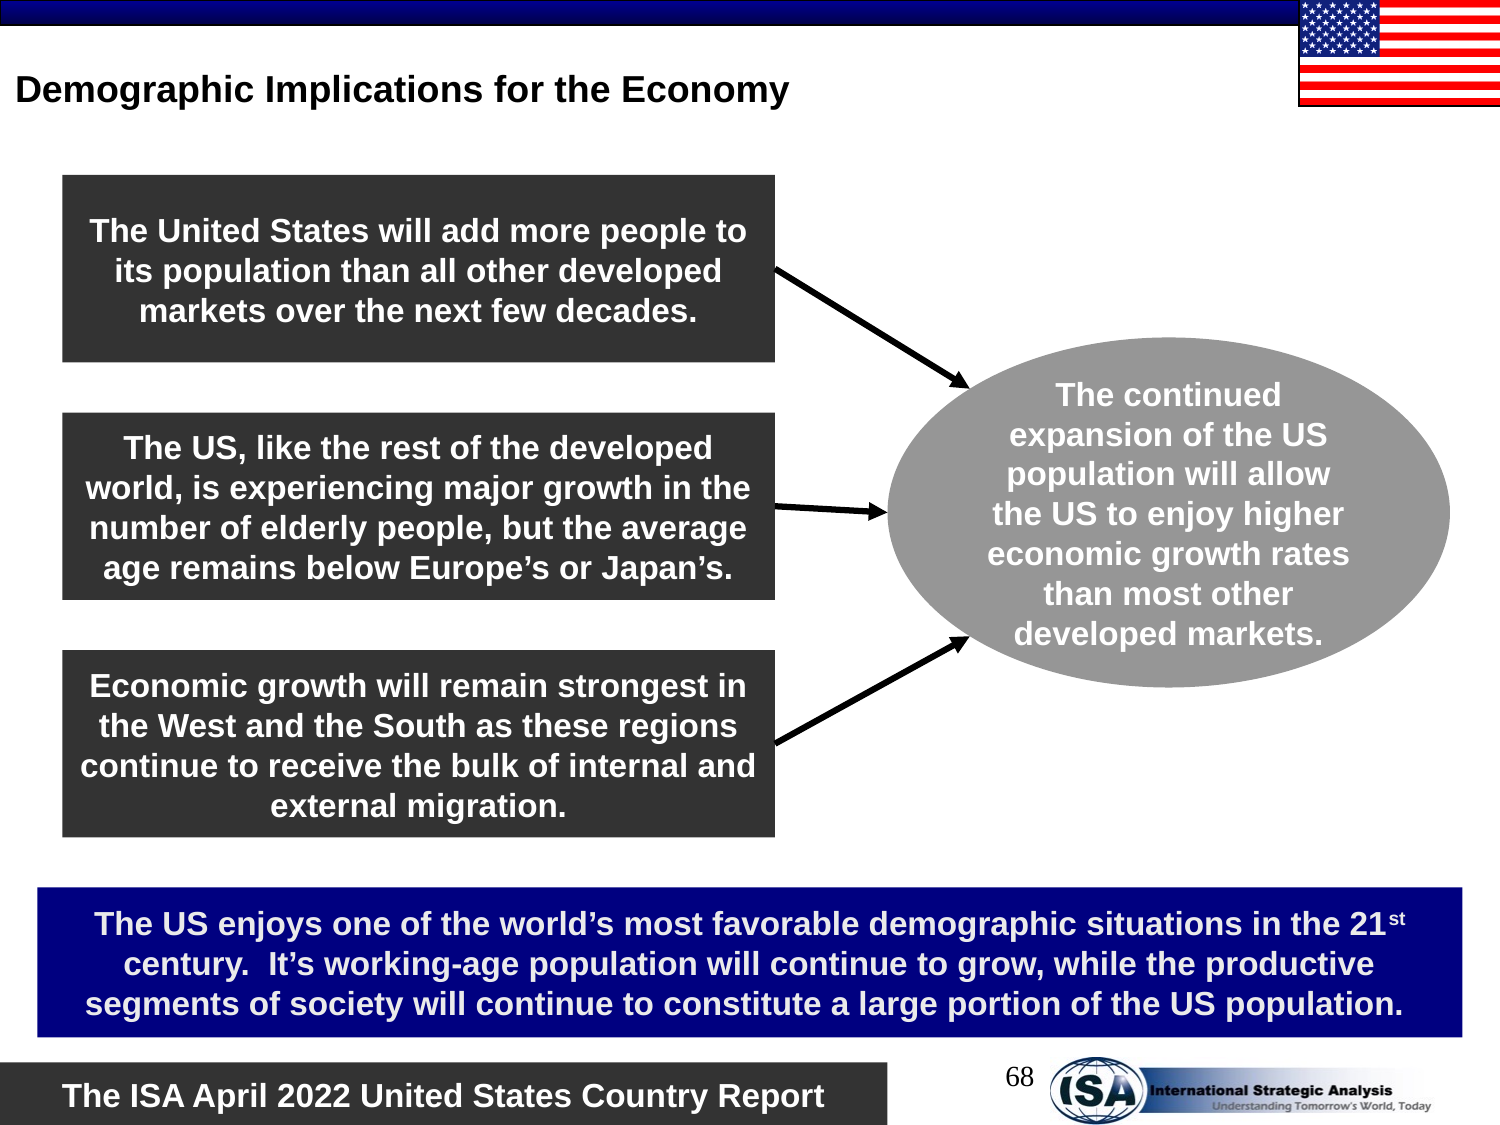

# Demographic Implications for the Economy
The United States will add more people to its population than all other developed markets over the next few decades.
The continued expansion of the US population will allow the US to enjoy higher economic growth rates than most other developed markets.
The US, like the rest of the developed world, is experiencing major growth in the number of elderly people, but the average age remains below Europe’s or Japan’s.
Economic growth will remain strongest in the West and the South as these regions continue to receive the bulk of internal and external migration.
The US enjoys one of the world’s most favorable demographic situations in the 21st century.  It’s working-age population will continue to grow, while the productive segments of society will continue to constitute a large portion of the US population.
68